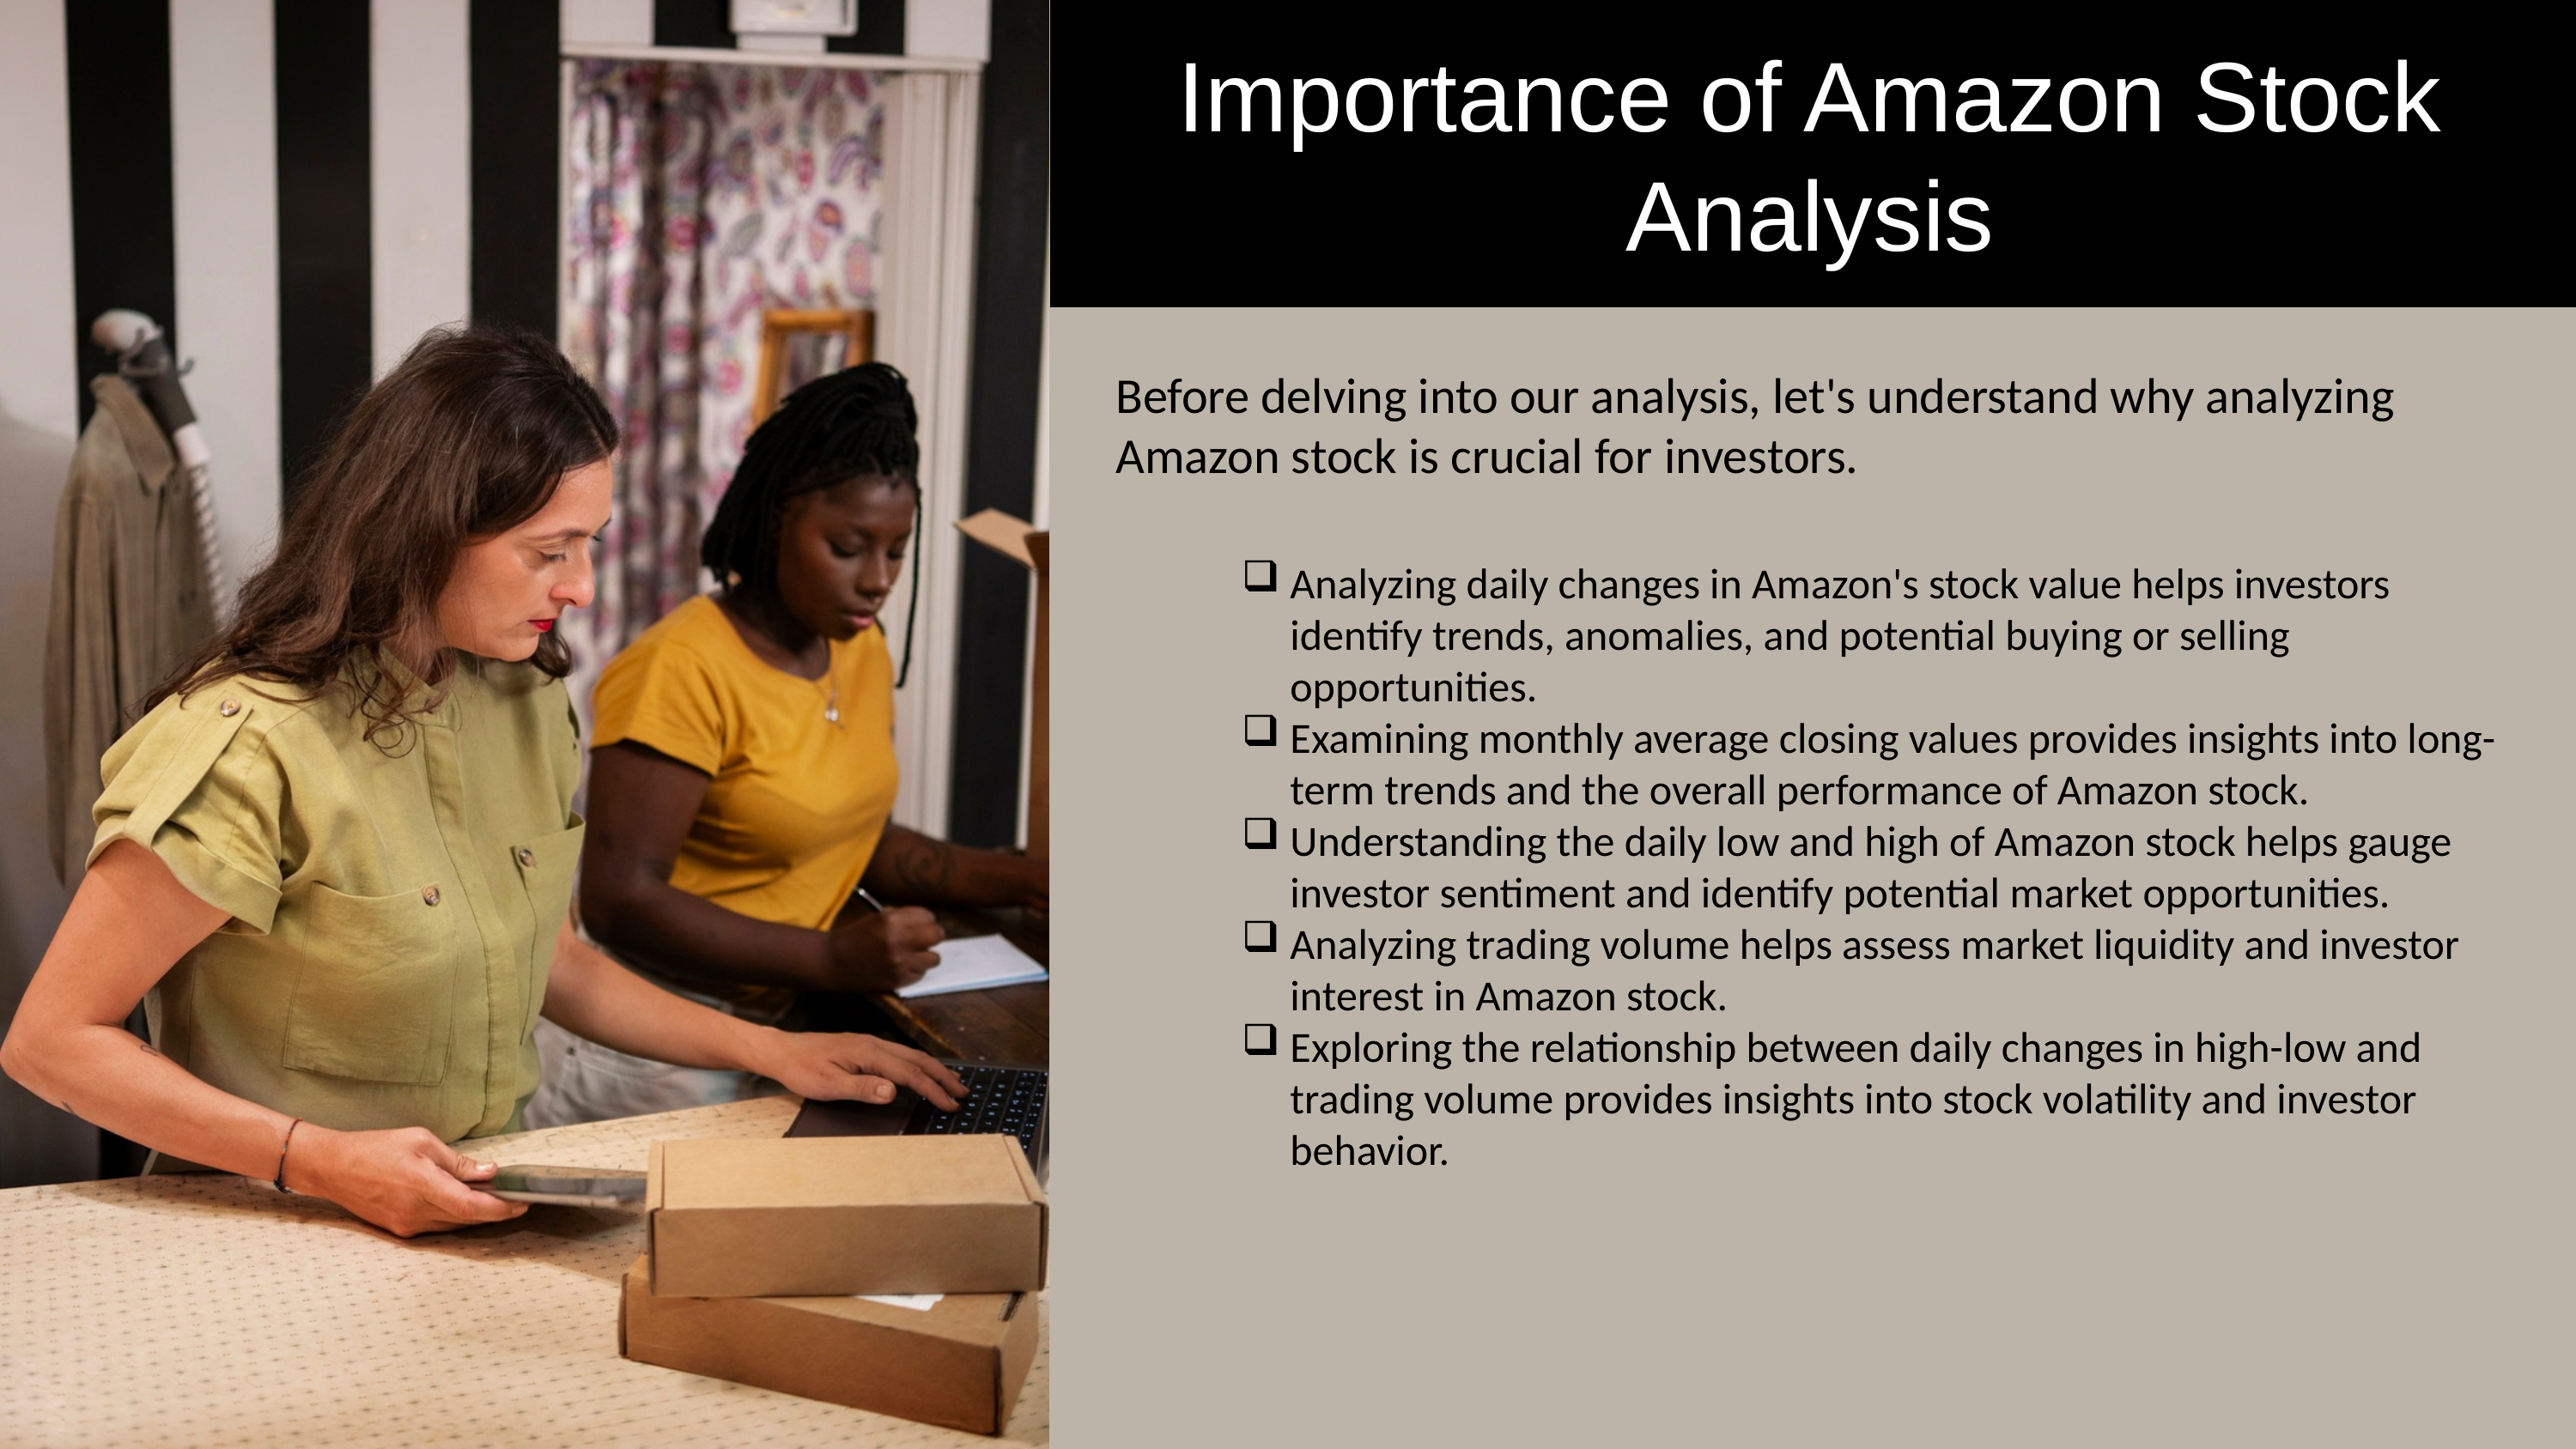

Importance of Amazon Stock Analysis
Before delving into our analysis, let's understand why analyzing Amazon stock is crucial for investors.
Analyzing daily changes in Amazon's stock value helps investors identify trends, anomalies, and potential buying or selling opportunities.
Examining monthly average closing values provides insights into long-term trends and the overall performance of Amazon stock.
Understanding the daily low and high of Amazon stock helps gauge investor sentiment and identify potential market opportunities.
Analyzing trading volume helps assess market liquidity and investor interest in Amazon stock.
Exploring the relationship between daily changes in high-low and trading volume provides insights into stock volatility and investor behavior.